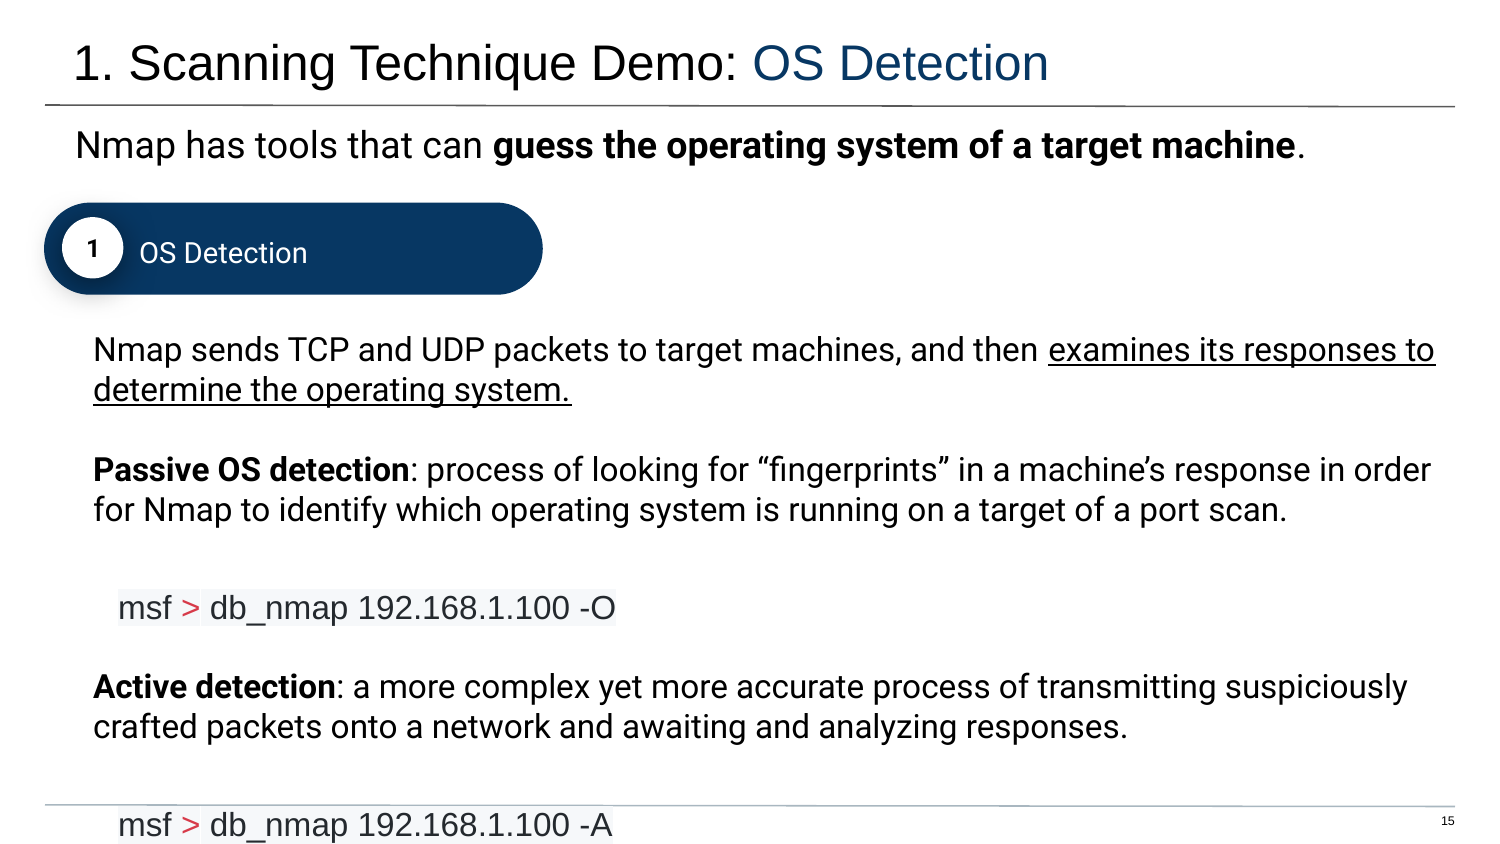

# 1. Scanning Technique Demo: OS Detection

OS Detection
1
Nmap has tools that can guess the operating system of a target machine.
Nmap sends TCP and UDP packets to target machines, and then examines its responses to determine the operating system.

Passive OS detection: process of looking for “fingerprints” in a machine’s response in order for Nmap to identify which operating system is running on a target of a port scan.

msf > db_nmap 192.168.1.100 -O

Active detection: a more complex yet more accurate process of transmitting suspiciously crafted packets onto a network and awaiting and analyzing responses.

msf > db_nmap 192.168.1.100 -A

15